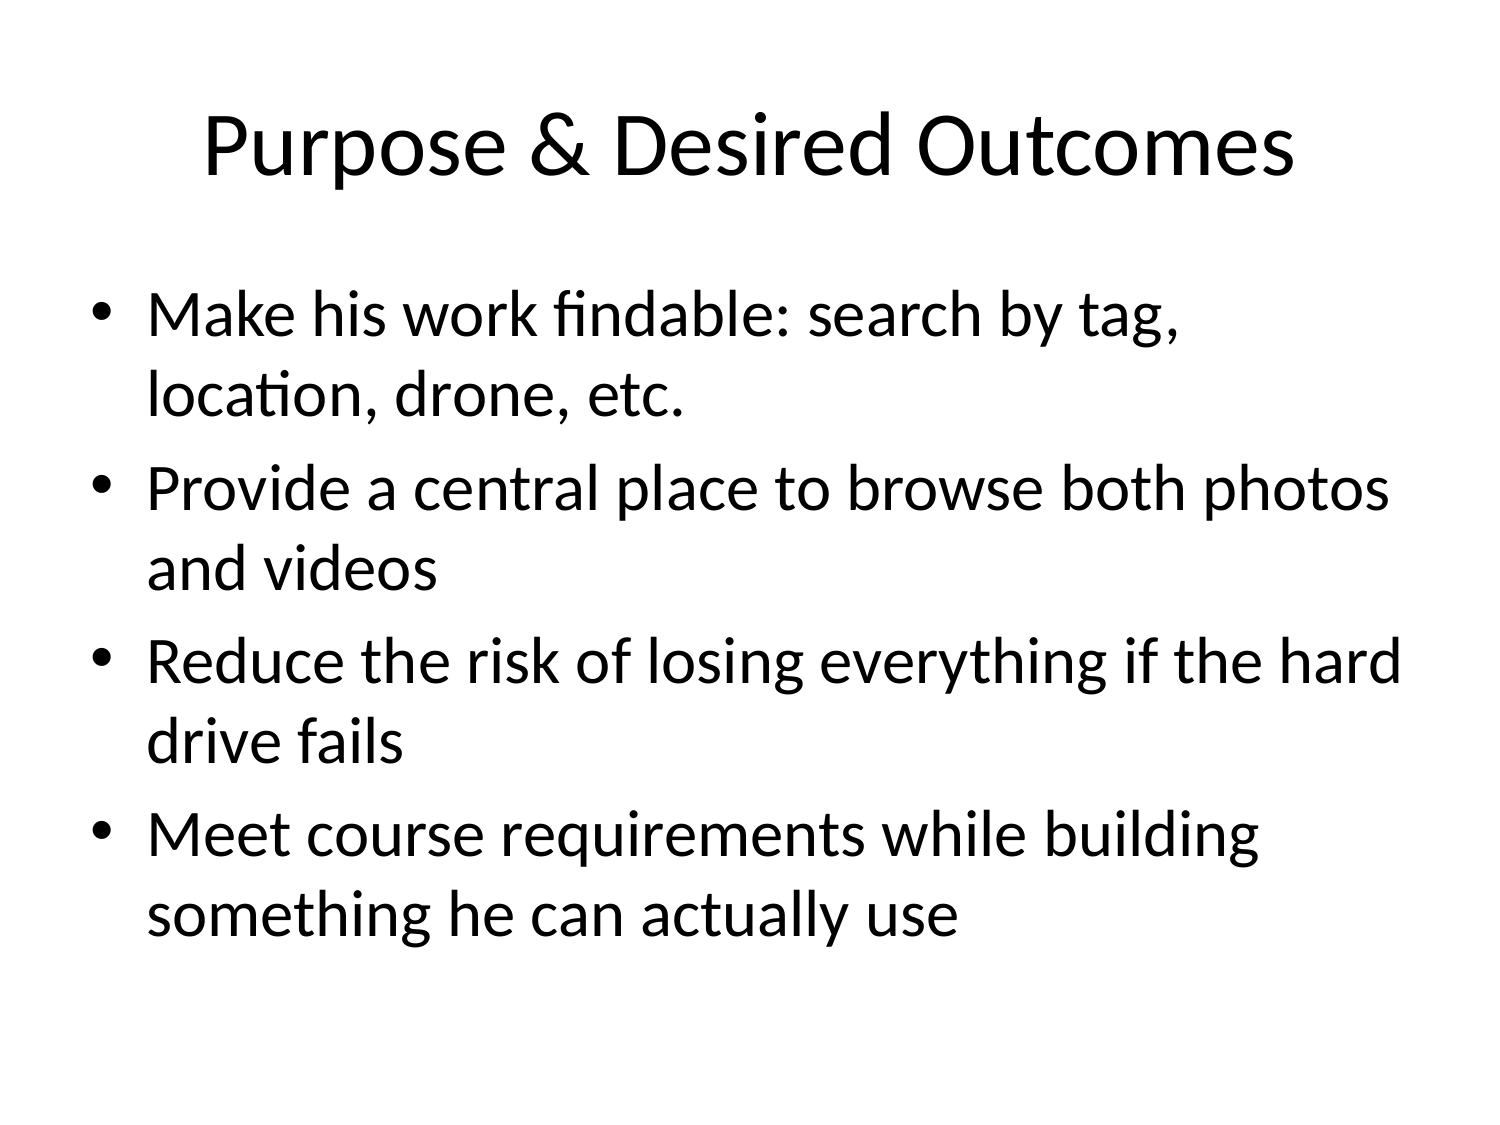

# Purpose & Desired Outcomes
Make his work findable: search by tag, location, drone, etc.
Provide a central place to browse both photos and videos
Reduce the risk of losing everything if the hard drive fails
Meet course requirements while building something he can actually use